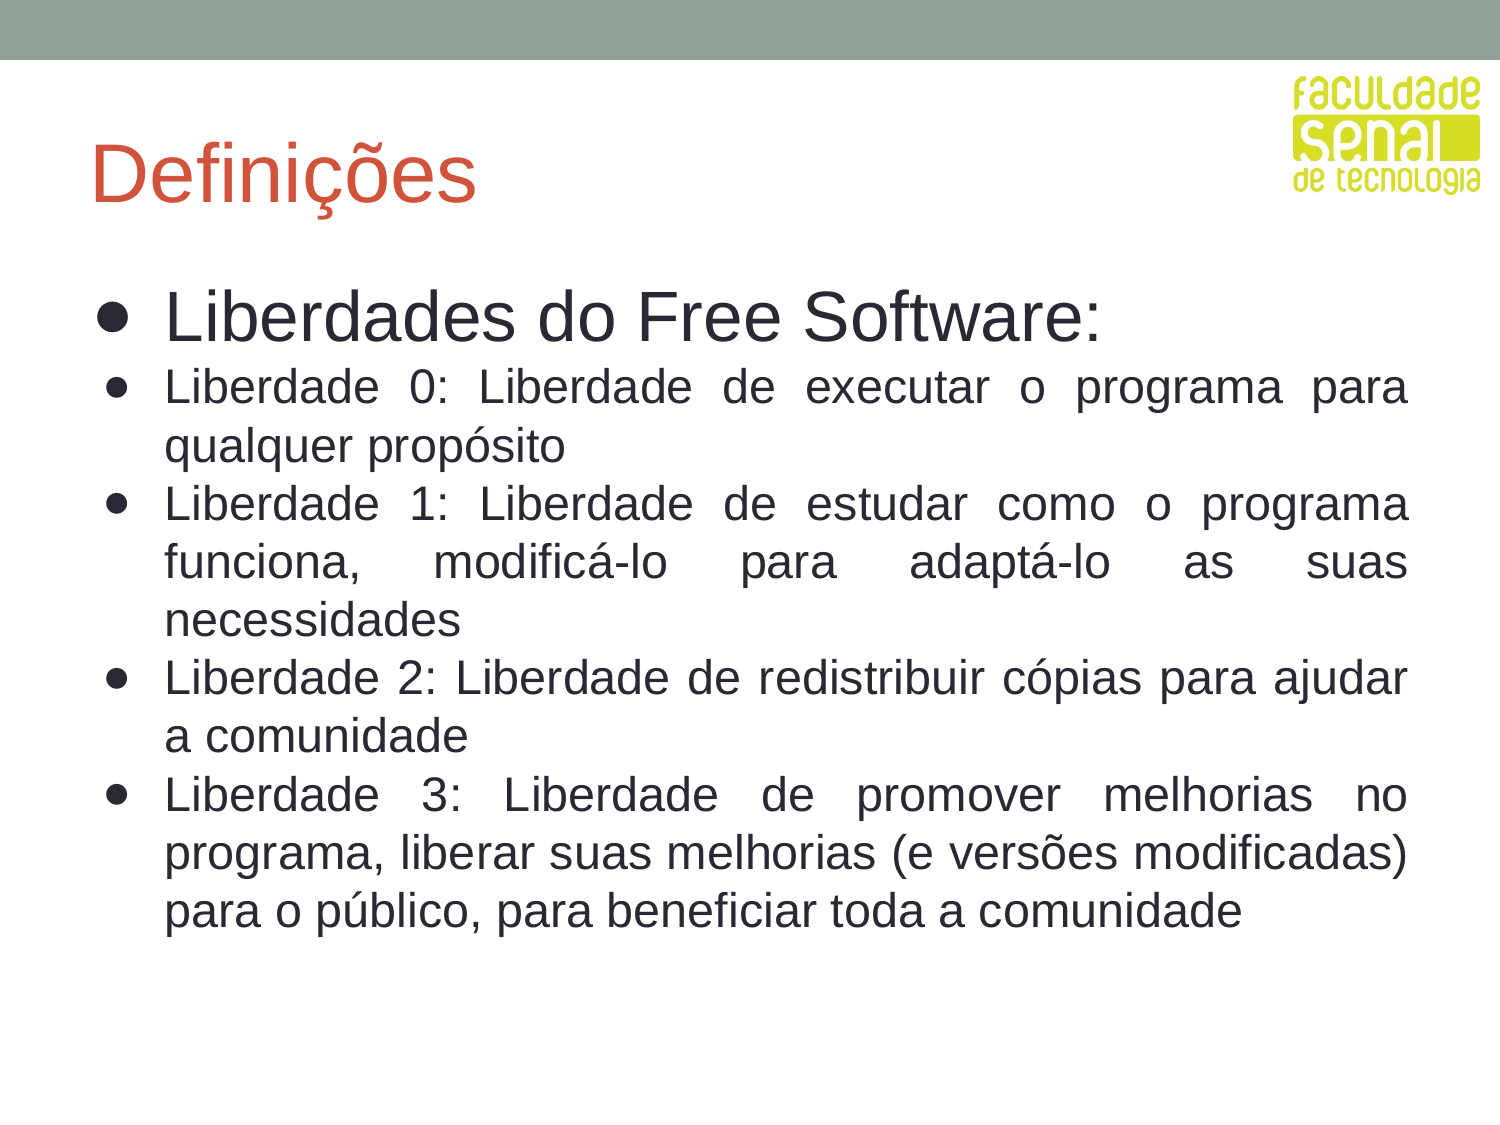

Definições
Liberdades do Free Software:
Liberdade 0: Liberdade de executar o programa para qualquer propósito
Liberdade 1: Liberdade de estudar como o programa funciona, modificá-lo para adaptá-lo as suas necessidades
Liberdade 2: Liberdade de redistribuir cópias para ajudar a comunidade
Liberdade 3: Liberdade de promover melhorias no programa, liberar suas melhorias (e versões modificadas) para o público, para beneficiar toda a comunidade